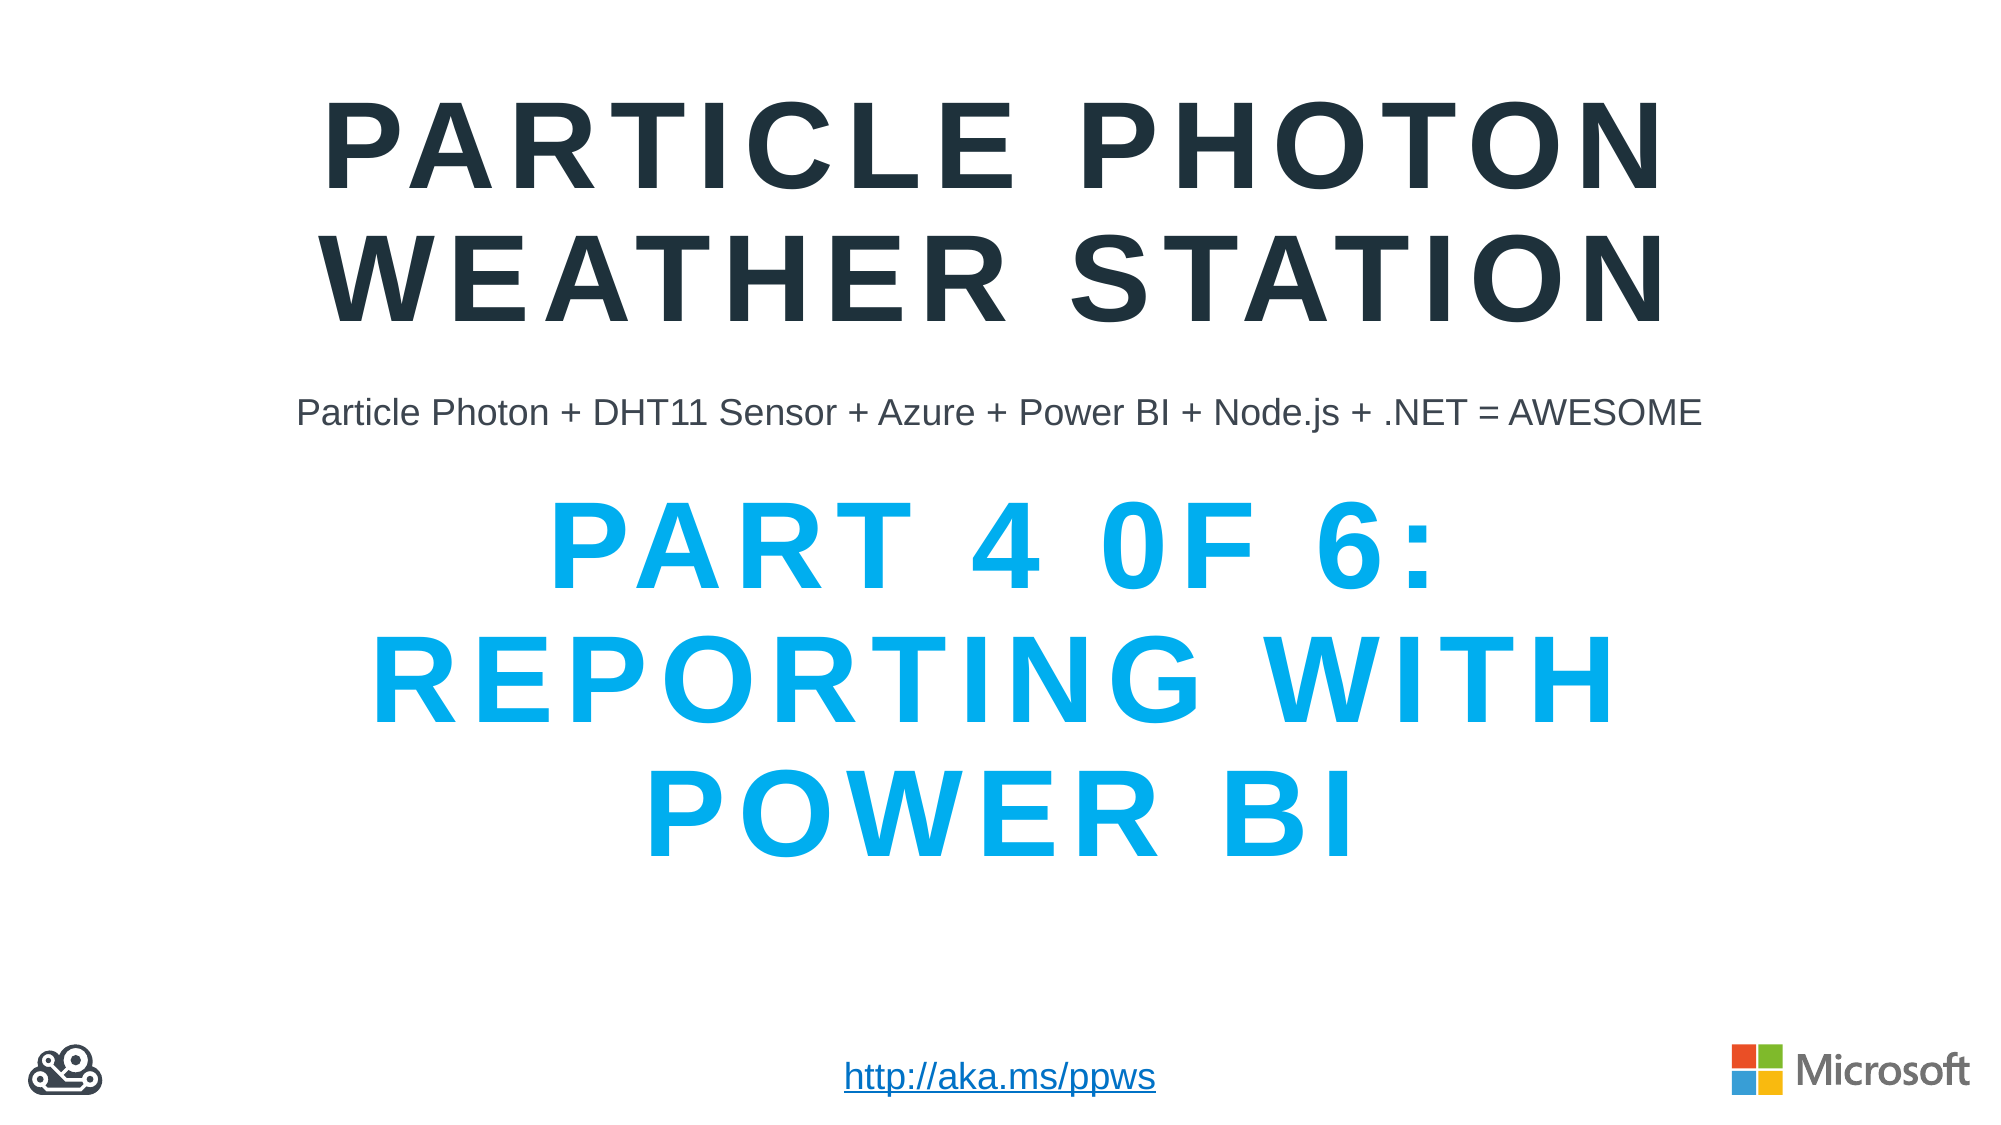

# Particle photon weather station Part 4 0f 6: Reporting with Power BI
Particle Photon + DHT11 Sensor + Azure + Power BI + Node.js + .NET = AWESOME